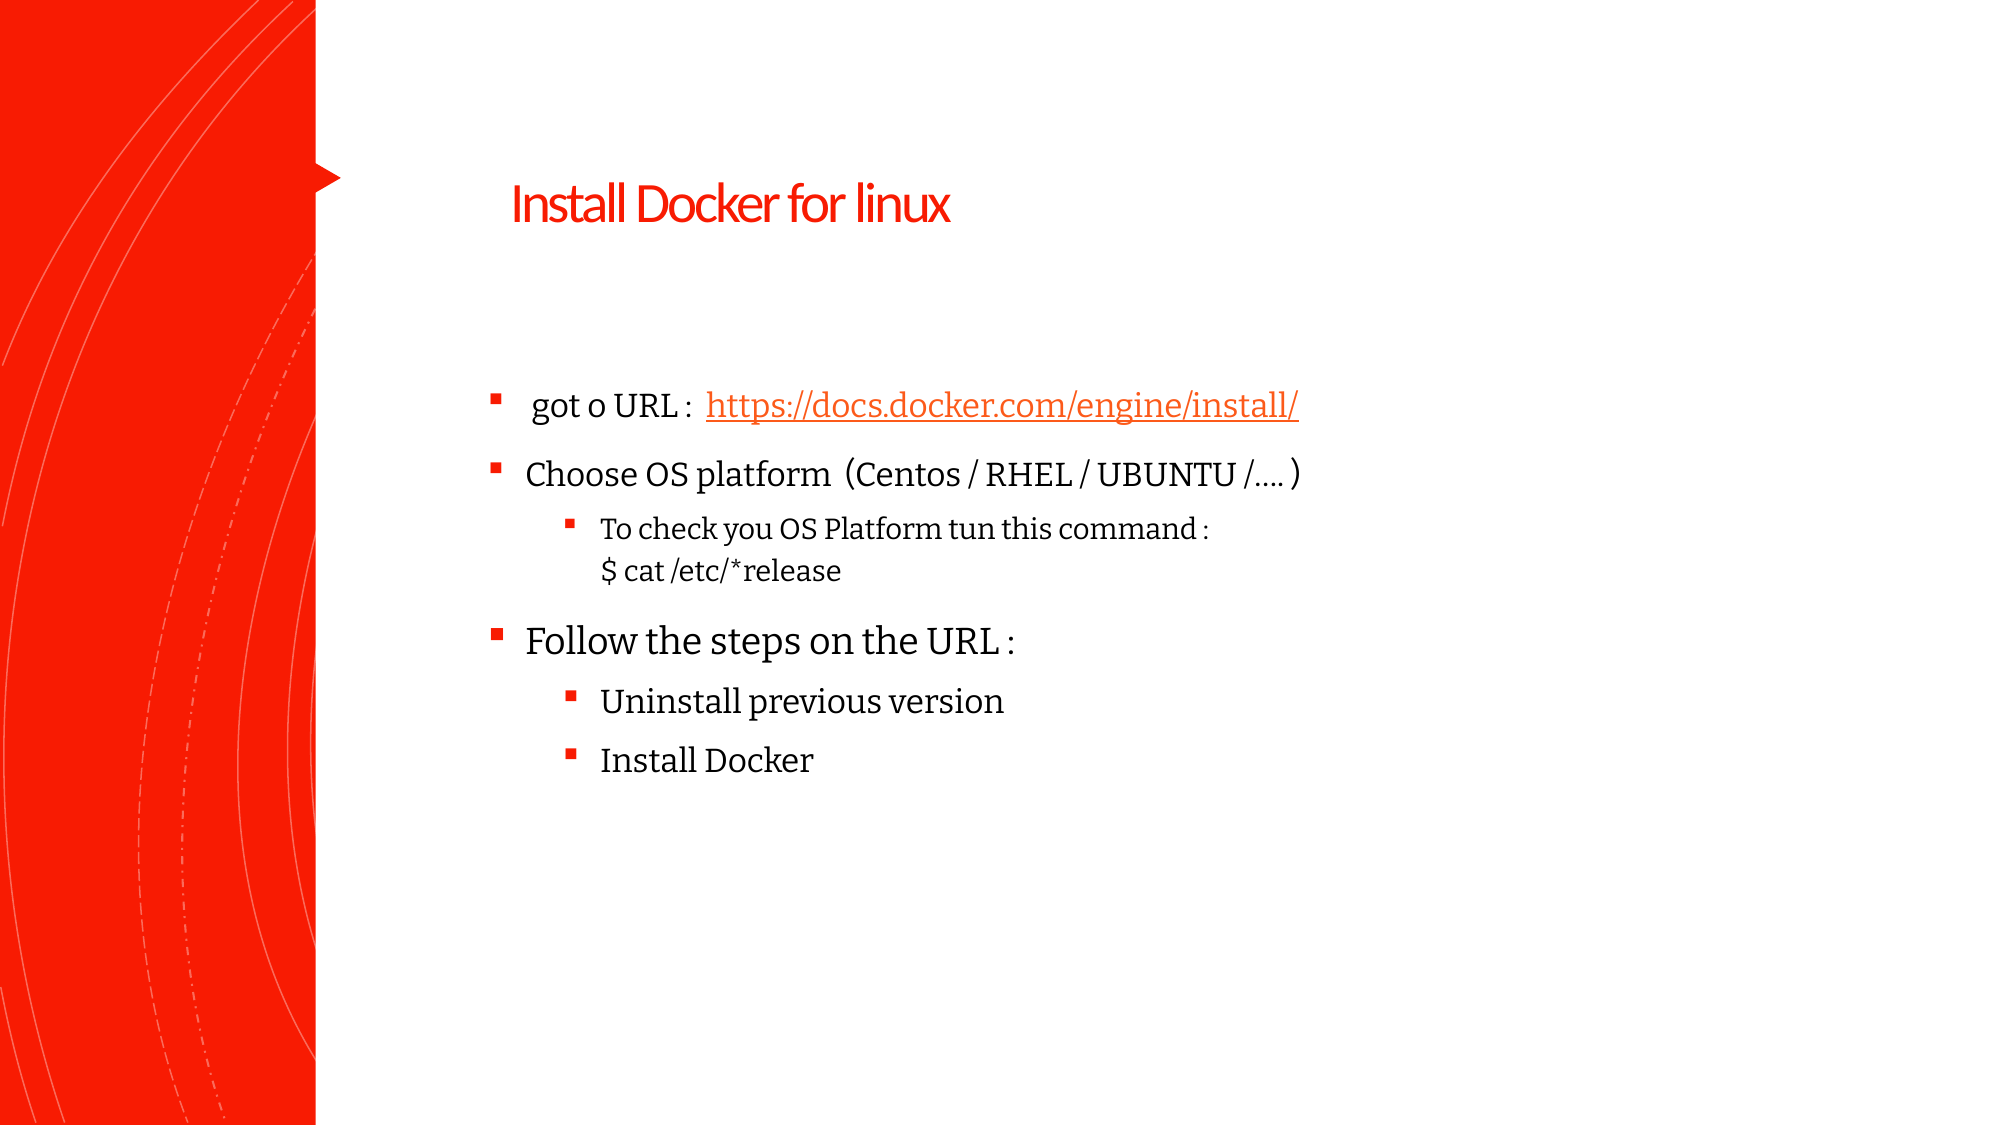

# Install Docker for linux

 got o URL :  https://docs.docker.com/engine/install/
Choose OS platform  (Centos / RHEL / UBUNTU /…. )
To check you OS Platform tun this command :
$ cat /etc/*release
Follow the steps on the URL :
Uninstall previous version
Install Docker